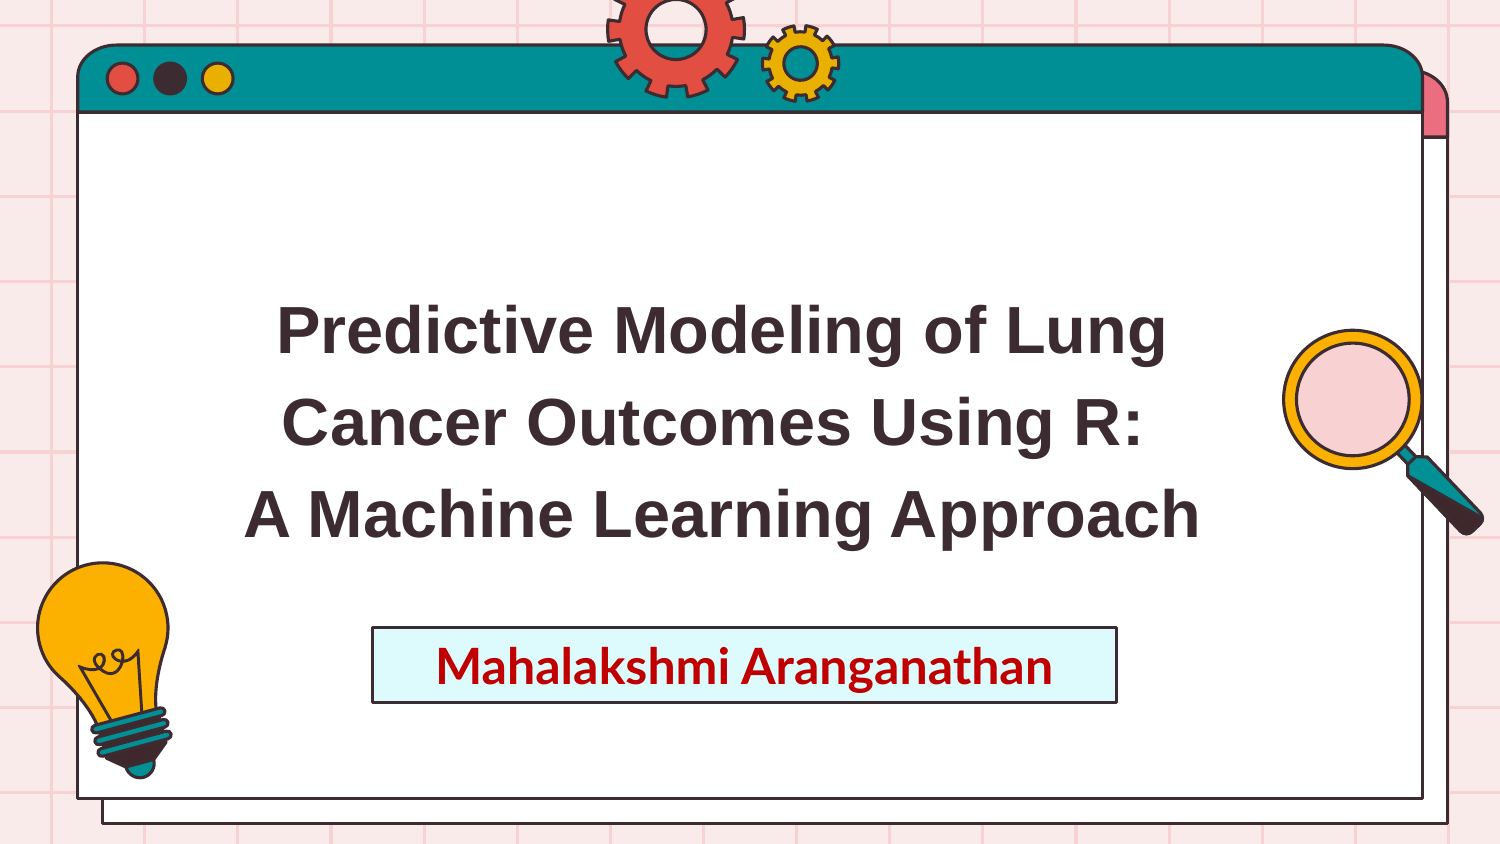

# Predictive Modeling of Lung Cancer Outcomes Using R: A Machine Learning Approach
Mahalakshmi Aranganathan